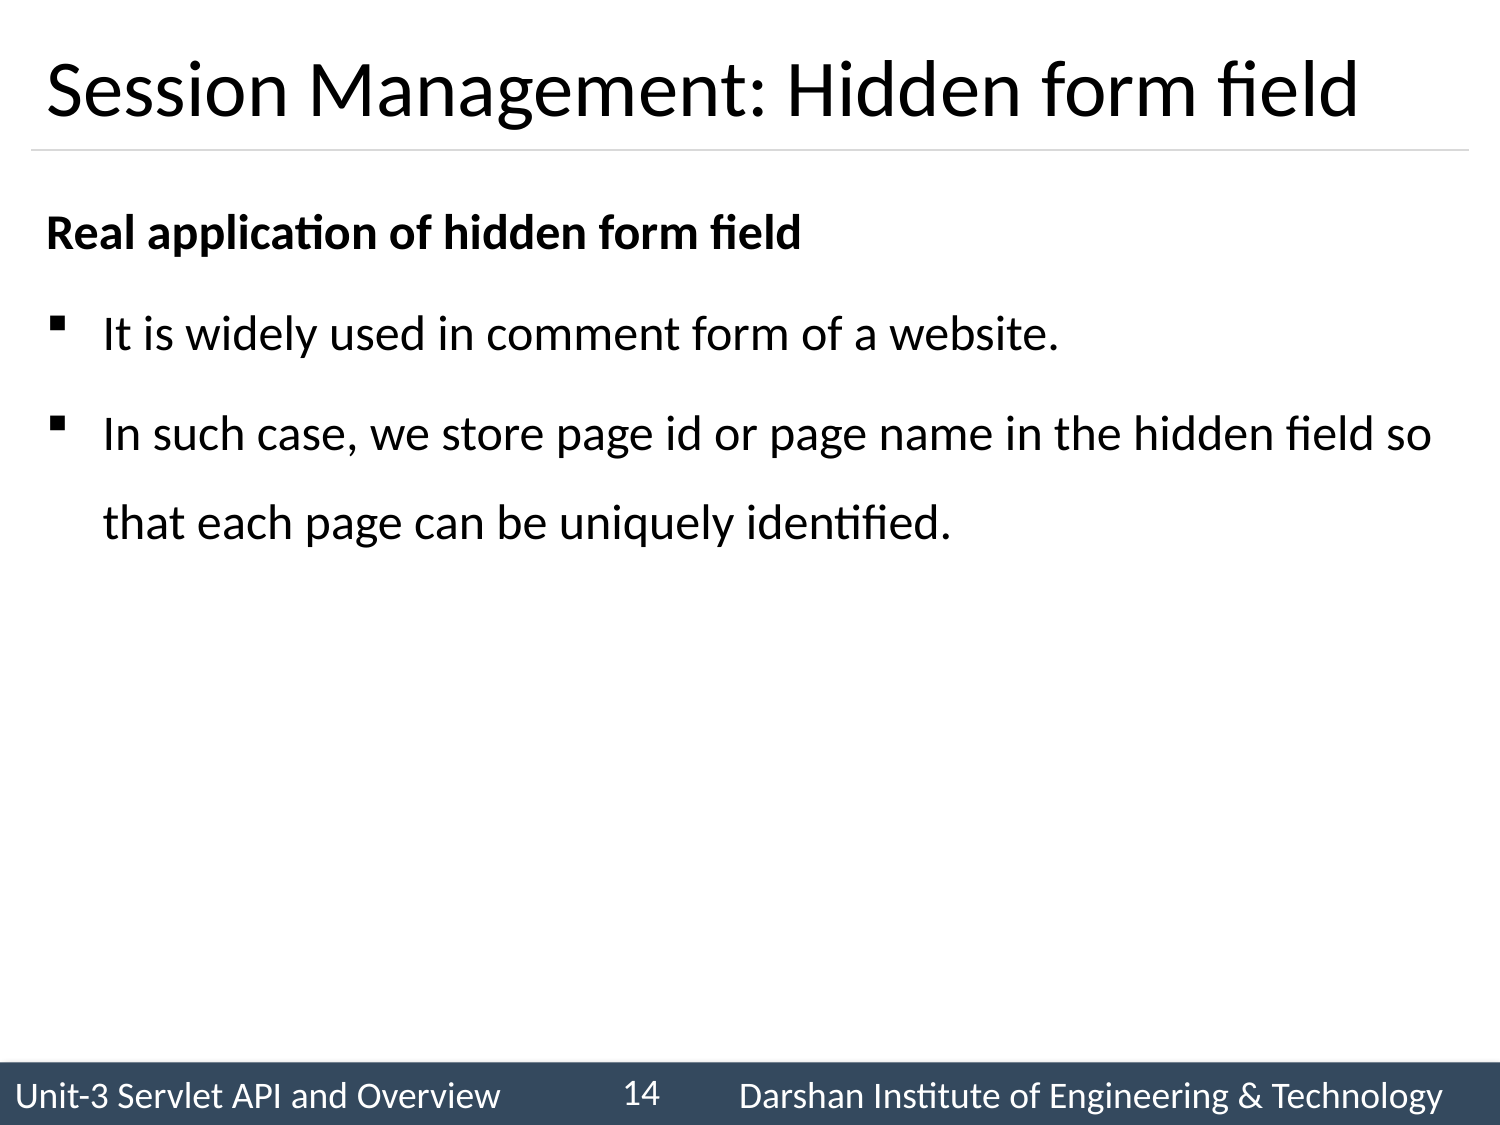

# Session Management: Hidden form field
Real application of hidden form field
It is widely used in comment form of a website.
In such case, we store page id or page name in the hidden field so that each page can be uniquely identified.

14